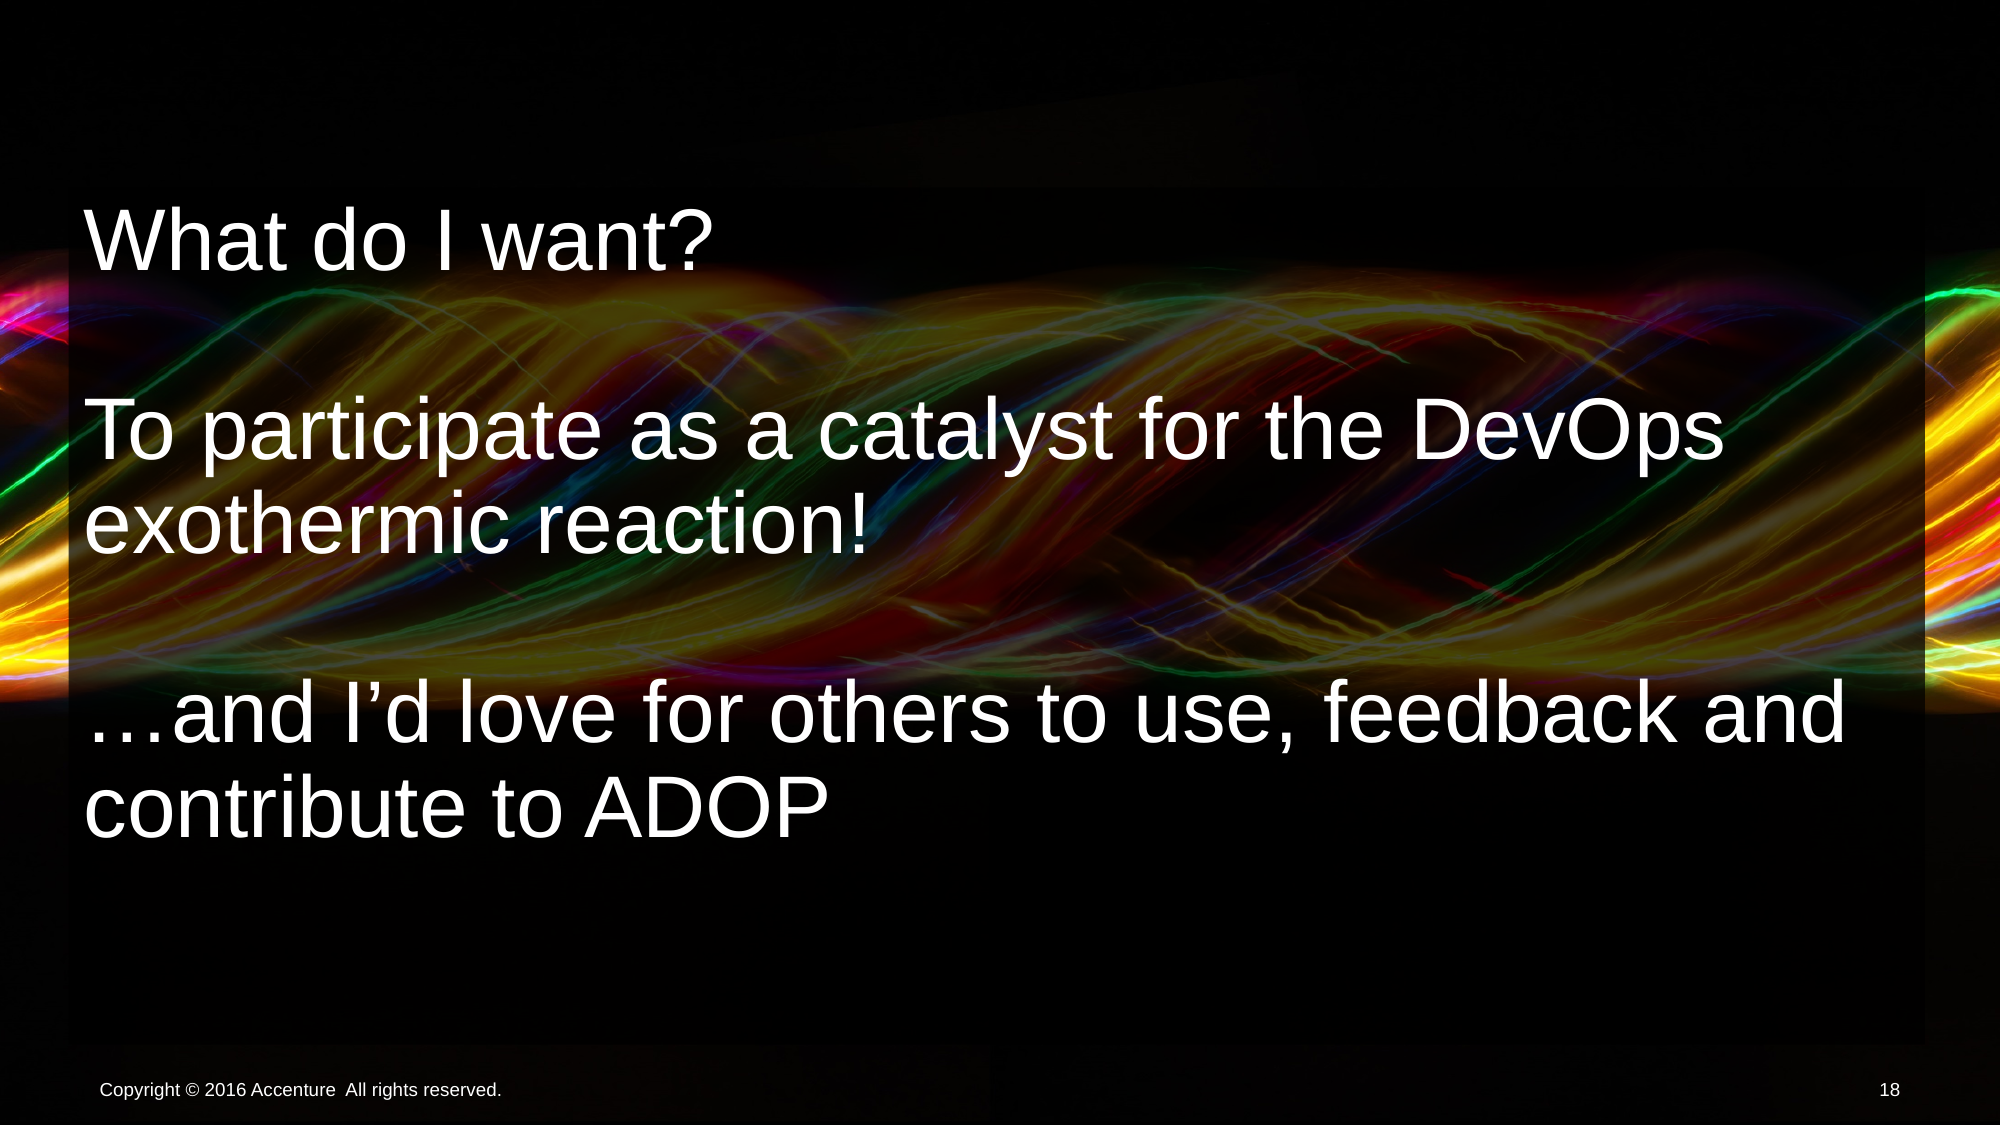

What do I want?

To participate as a catalyst for the DevOps exothermic reaction!

…and I’d love for others to use, feedback and contribute to ADOP

Copyright © 2016 Accenture  All rights reserved.
18